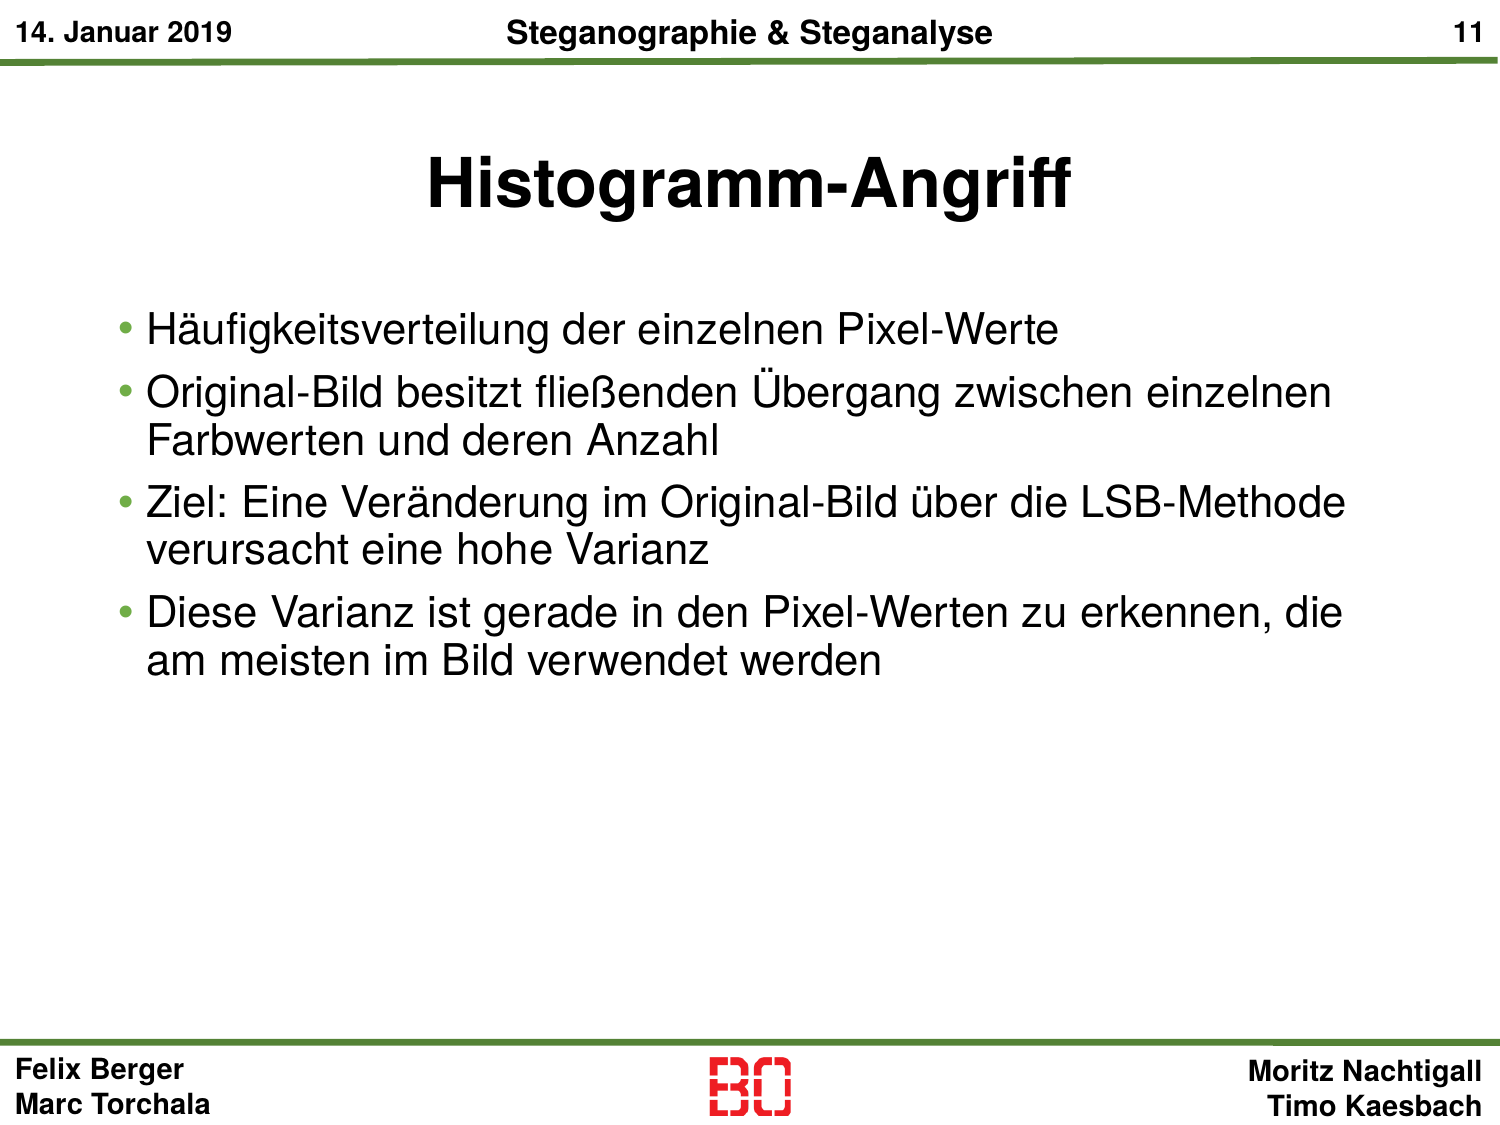

# Histogramm-Angriff
Häufigkeitsverteilung der einzelnen Pixel-Werte
Original-Bild besitzt fließenden Übergang zwischen einzelnen Farbwerten und deren Anzahl
Ziel: Eine Veränderung im Original-Bild über die LSB-Methode verursacht eine hohe Varianz
Diese Varianz ist gerade in den Pixel-Werten zu erkennen, die am meisten im Bild verwendet werden